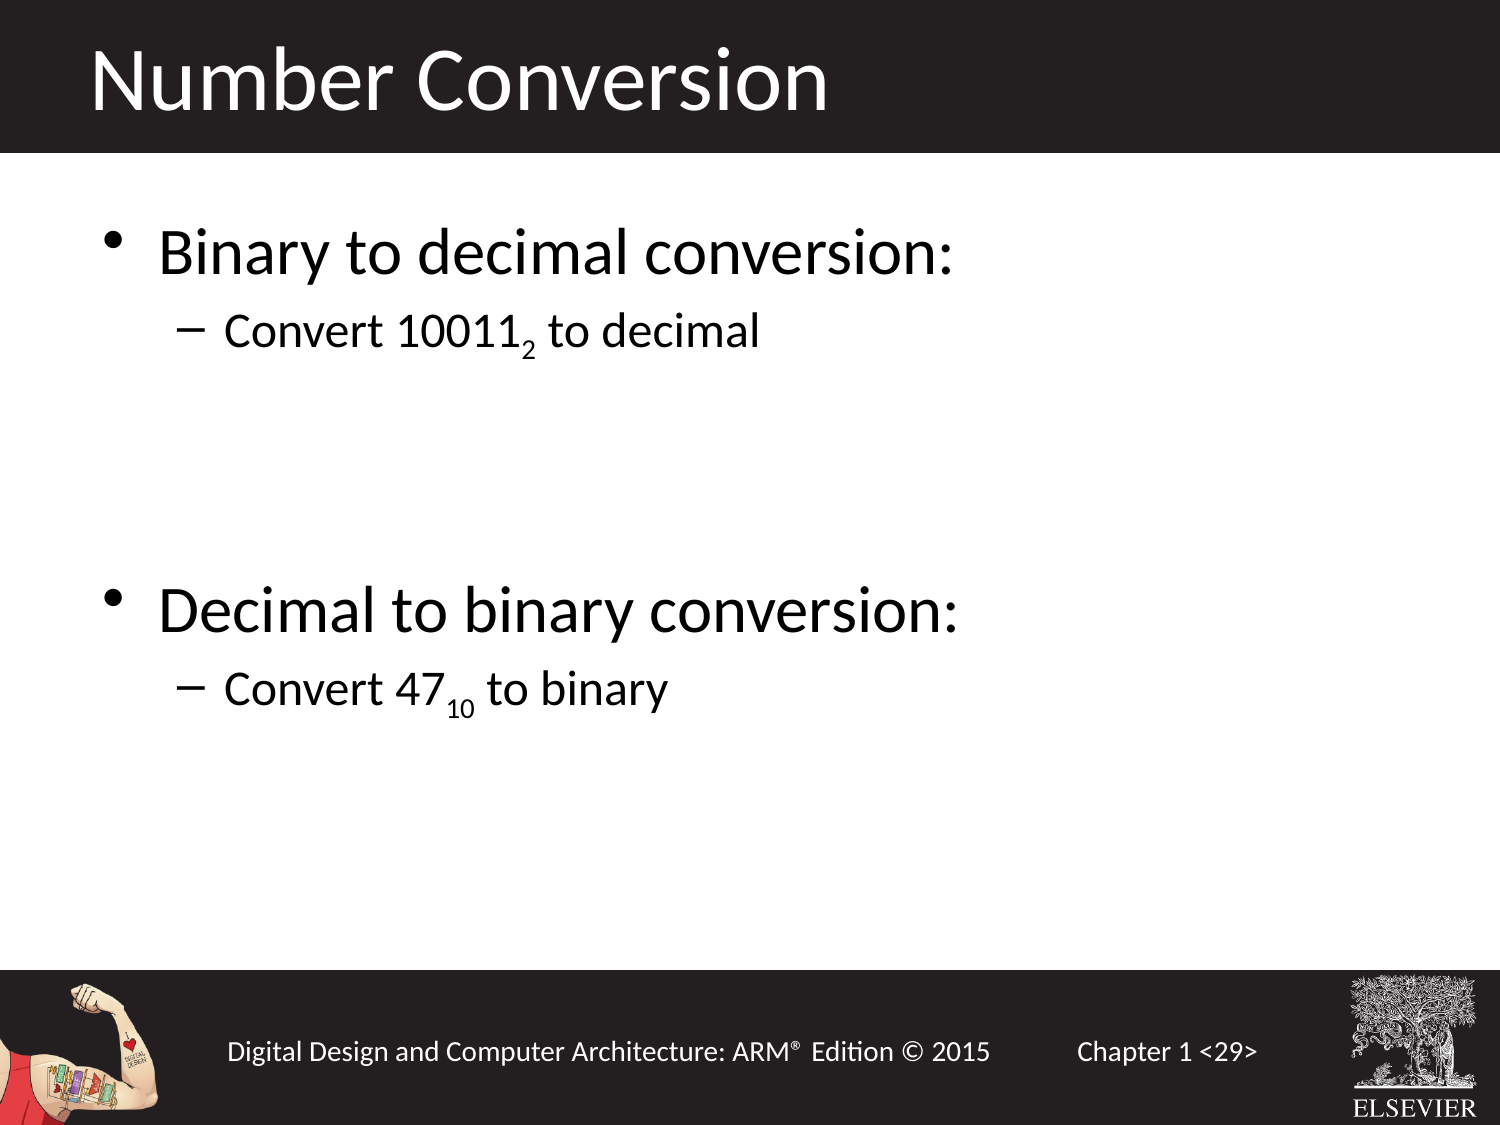

Number Conversion

Binary to decimal conversion:
Convert 100112 to decimal

Decimal to binary conversion:
Convert 4710 to binary